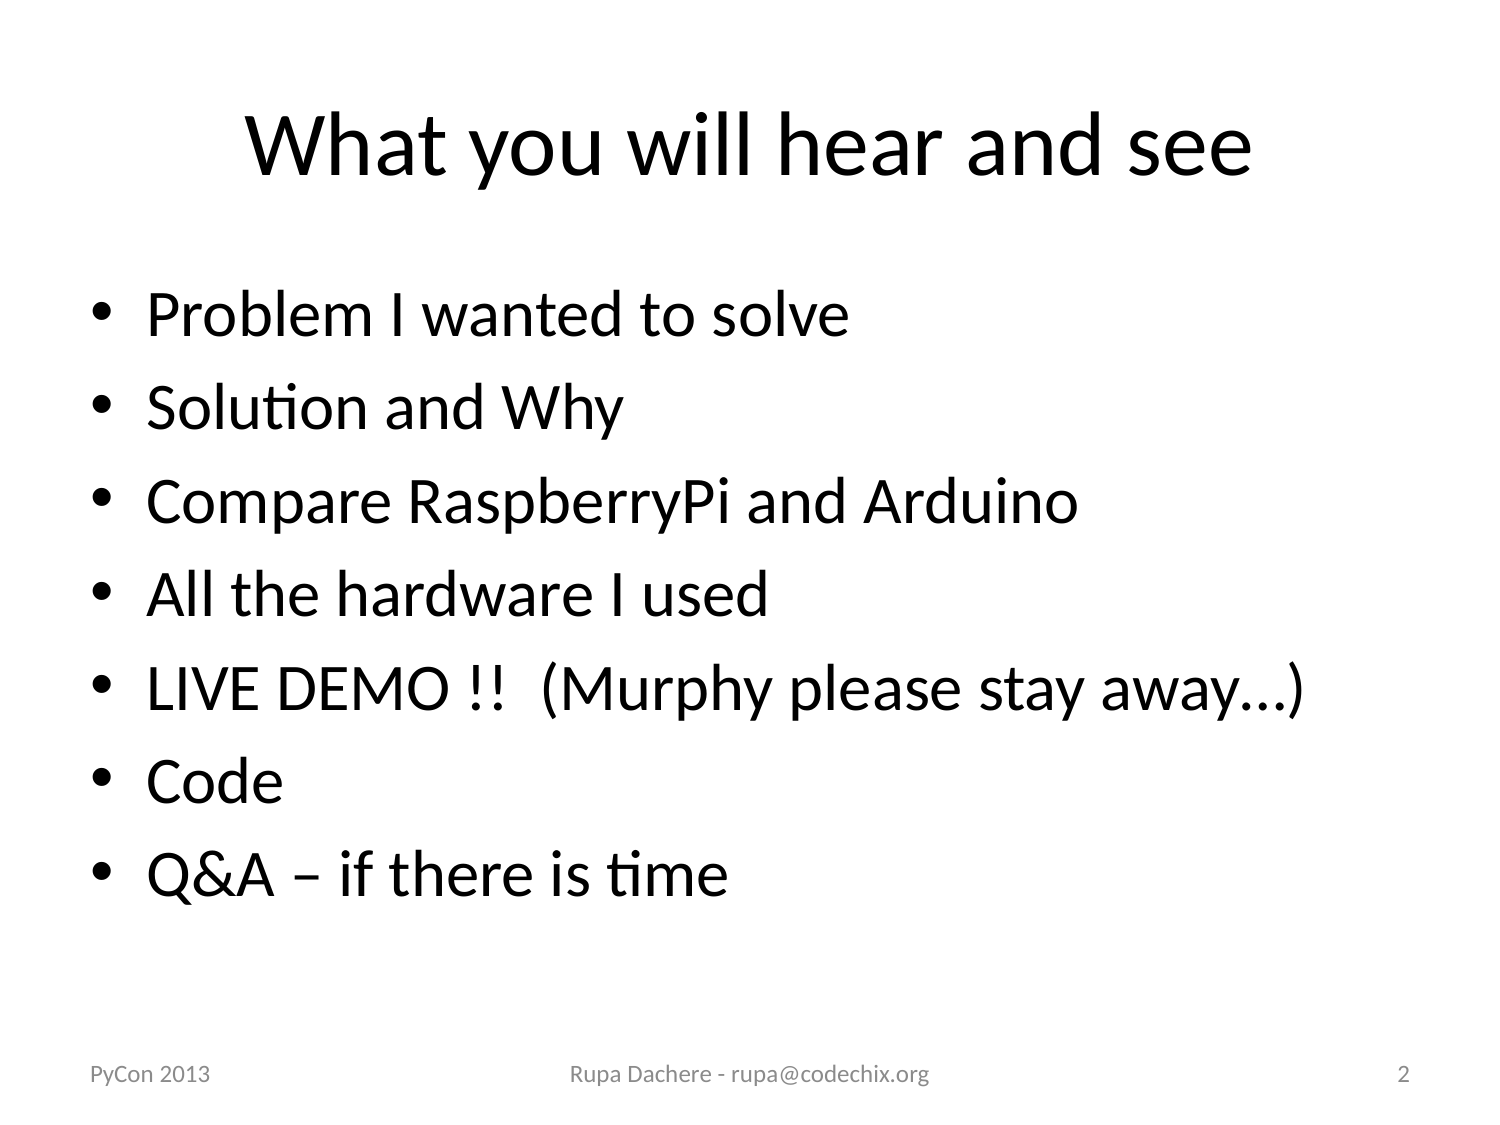

# What you will hear and see
Problem I wanted to solve
Solution and Why
Compare RaspberryPi and Arduino
All the hardware I used
LIVE DEMO !!  (Murphy please stay away…)
Code
Q&A – if there is time

PyCon 2013
Rupa Dachere - rupa@codechix.org
2